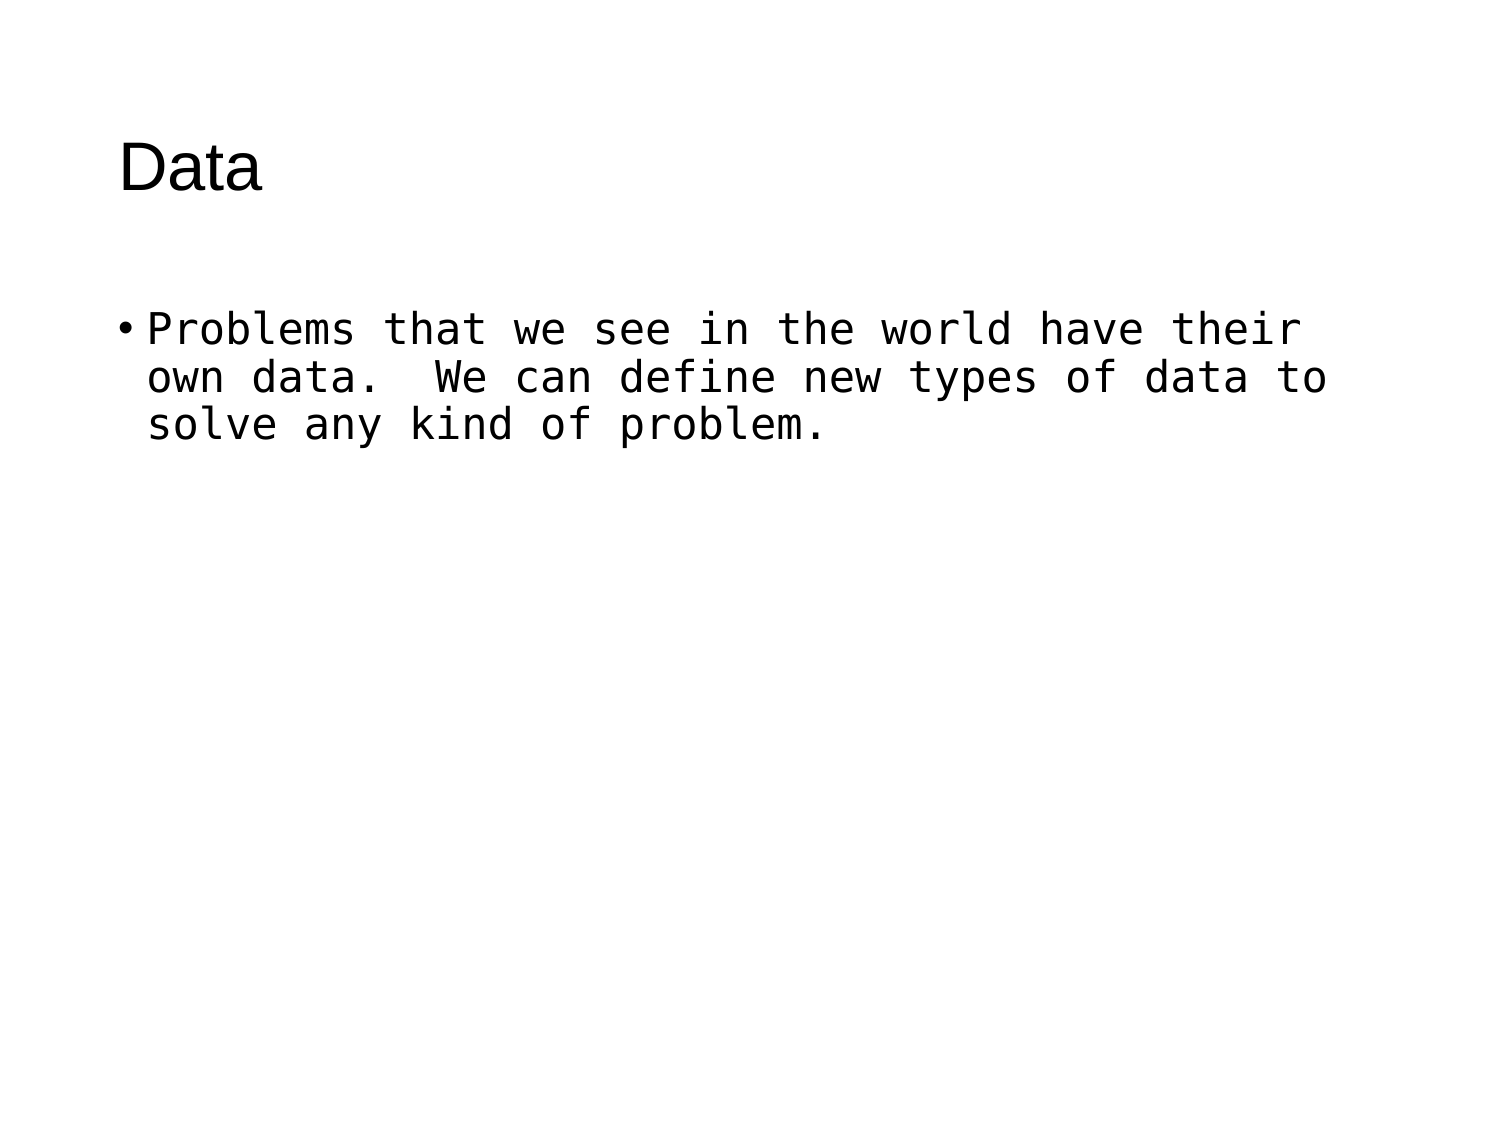

# Data
Problems that we see in the world have their own data.  We can define new types of data to solve any kind of problem.